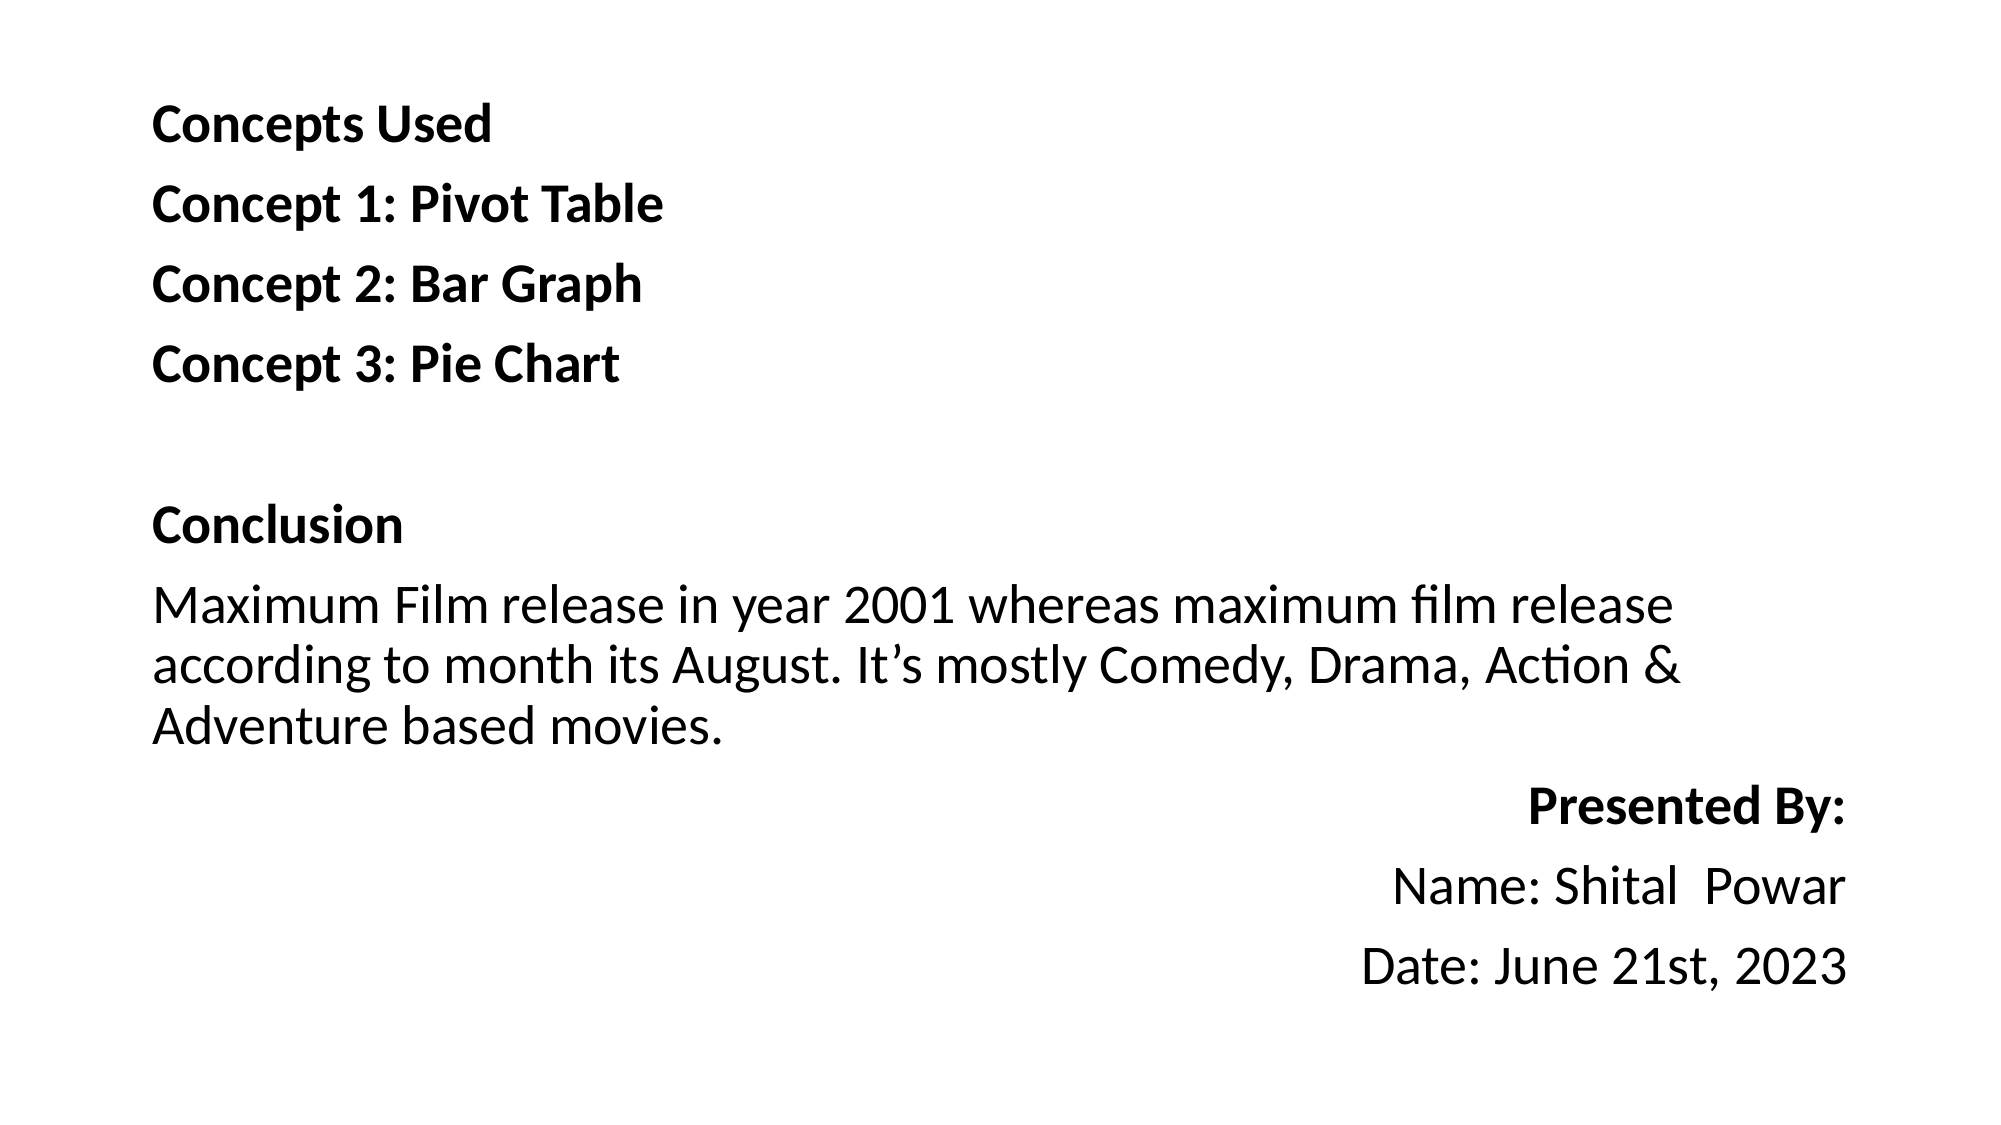

Concepts Used
Concept 1: Pivot Table
Concept 2: Bar Graph
Concept 3: Pie Chart

Conclusion
Maximum Film release in year 2001 whereas maximum film release according to month its August. It’s mostly Comedy, Drama, Action & Adventure based movies.
Presented By:
Name: Shital  Powar
Date: June 21st, 2023